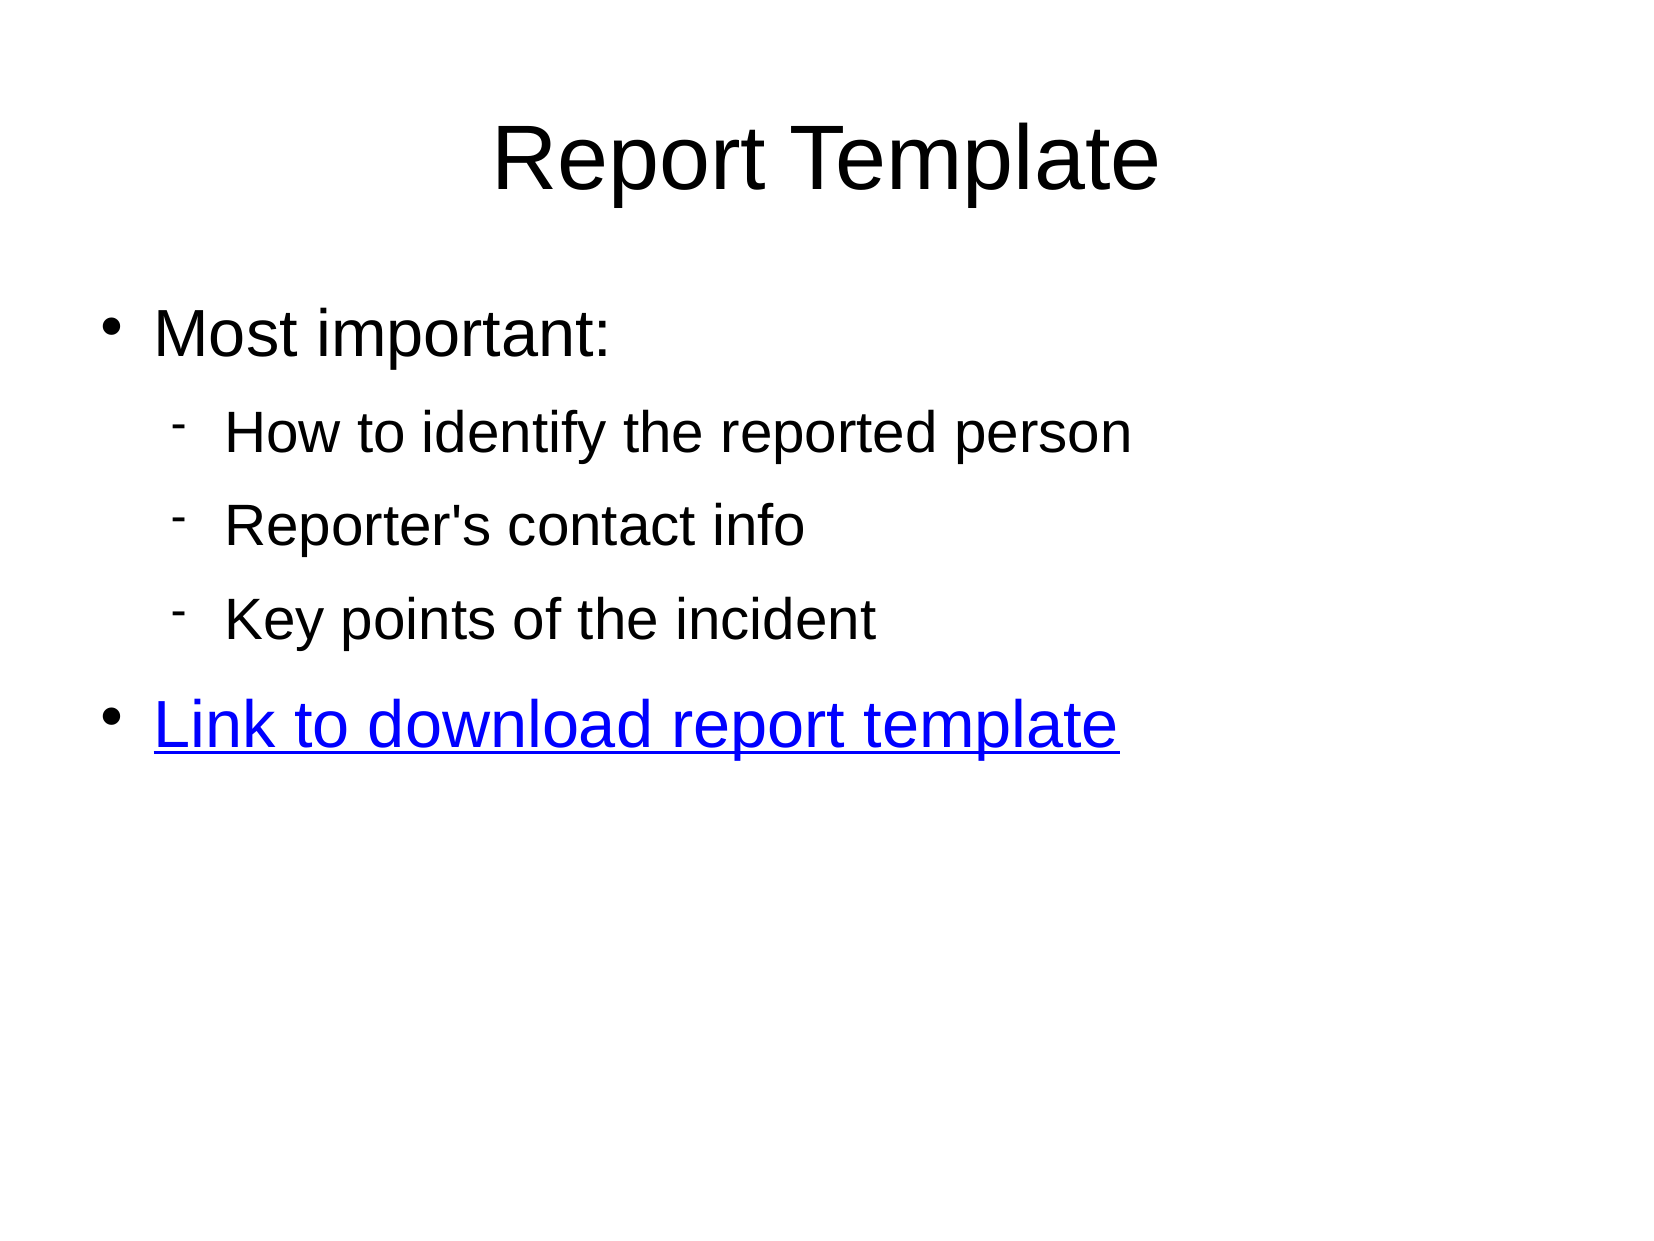

# Report Template
Most important:
How to identify the reported person
Reporter's contact info
Key points of the incident
Link to download report template